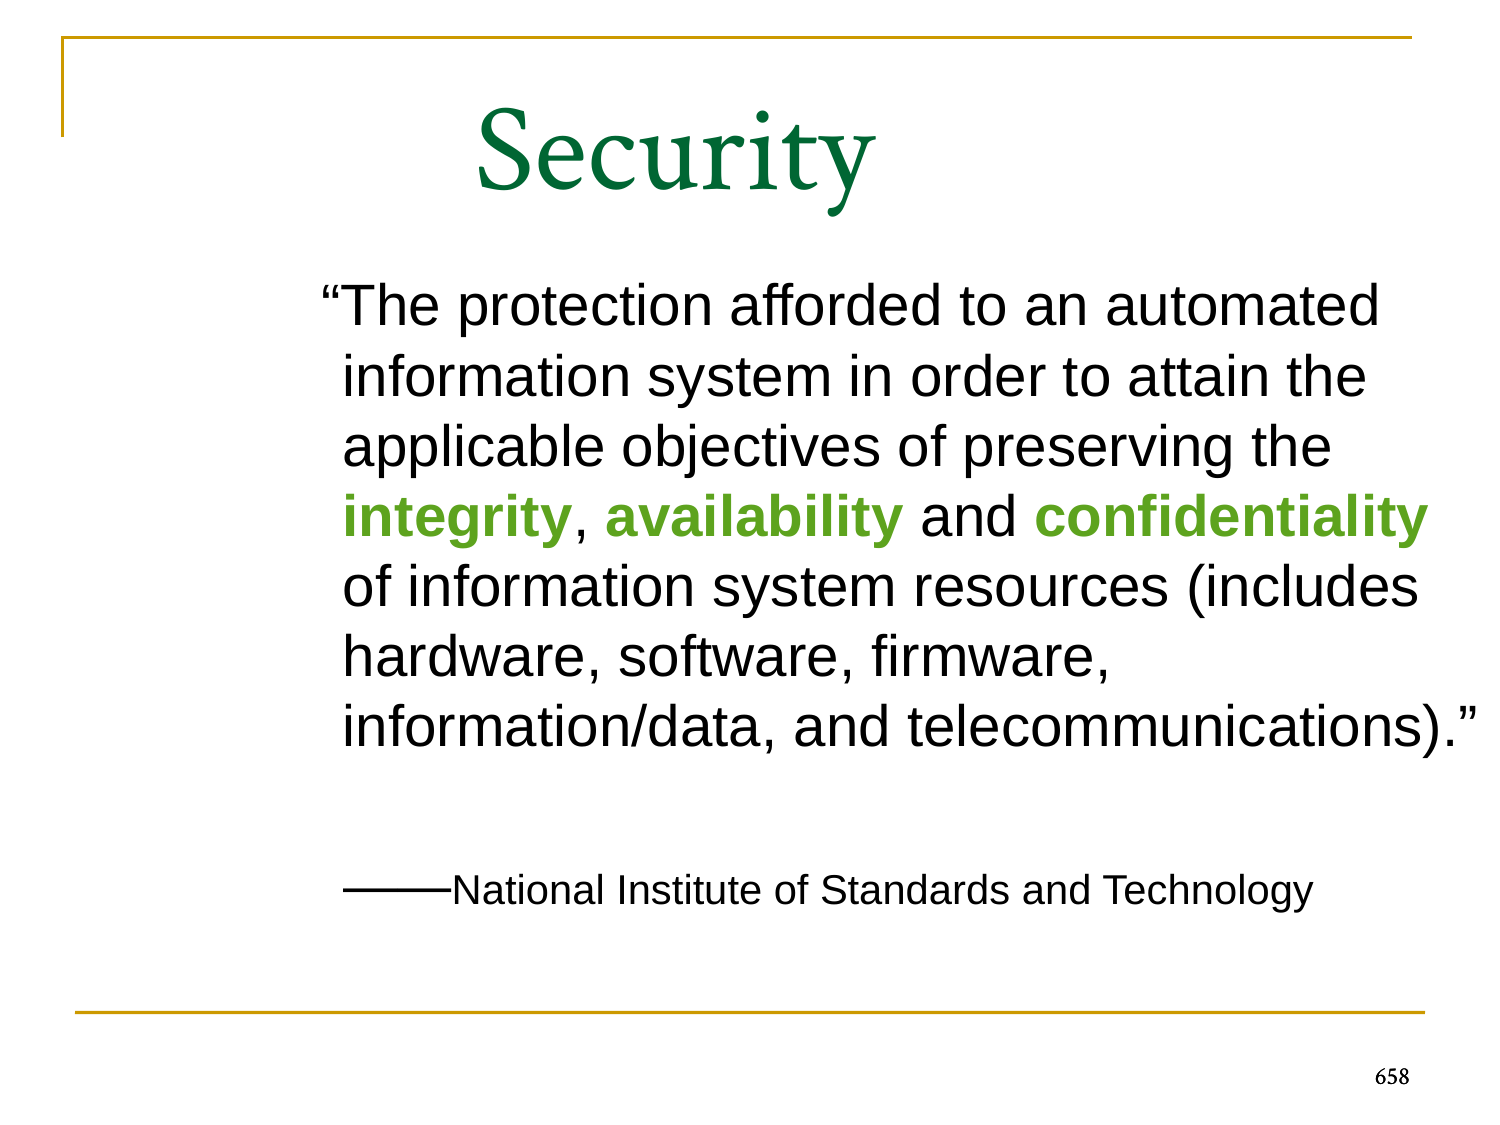

Security
  “The protection afforded to an automated information system in order to attain the applicable objectives of preserving the integrity, availability and confidentiality of information system resources (includes hardware, software, firmware, information/data, and telecommunications).”

——National Institute of Standards and Technology
658
658